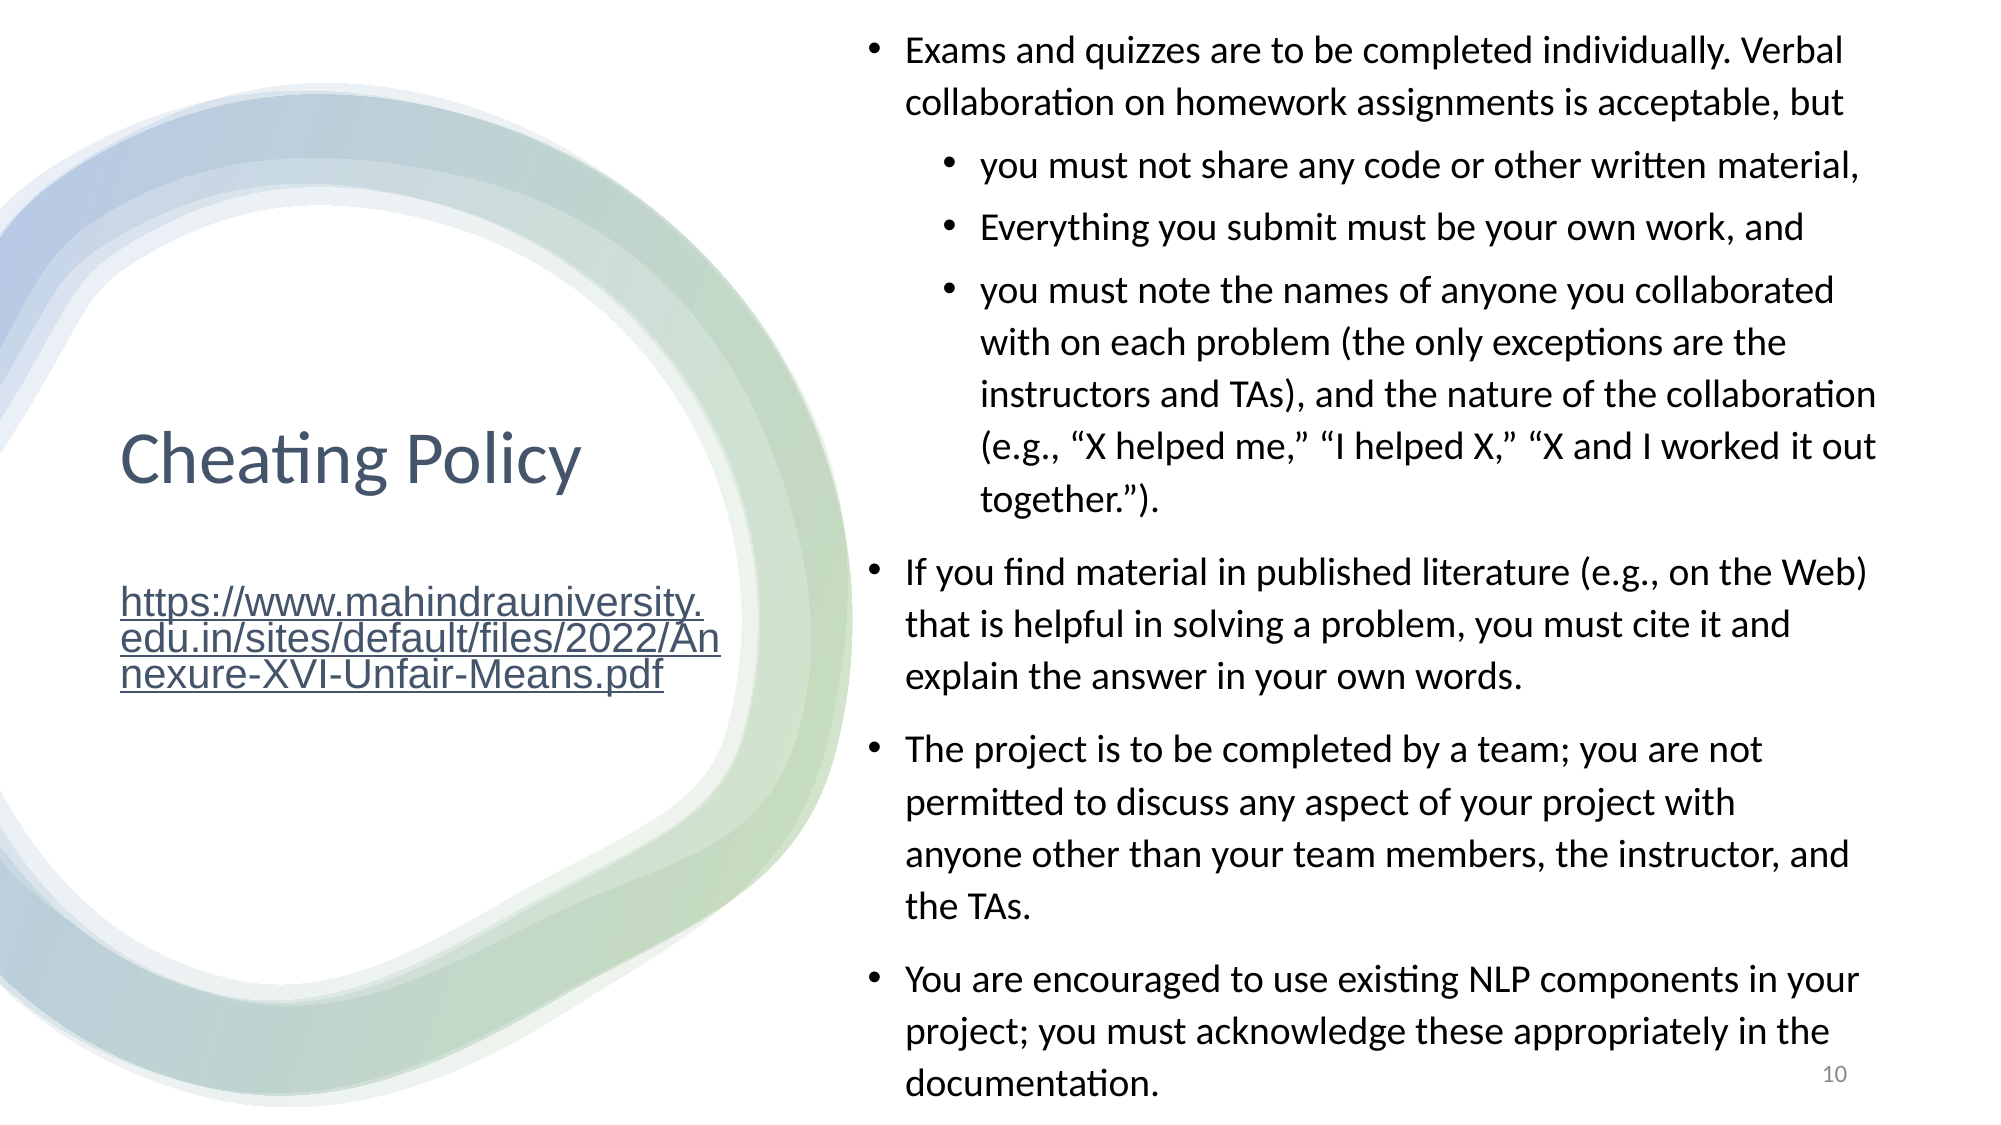

Exams and quizzes are to be completed individually. Verbal collaboration on homework assignments is acceptable, but
you must not share any code or other written material,
Everything you submit must be your own work, and
you must note the names of anyone you collaborated with on each problem (the only exceptions are the instructors and TAs), and the nature of the collaboration (e.g., “X helped me,” “I helped X,” “X and I worked it out together.”).
If you find material in published literature (e.g., on the Web) that is helpful in solving a problem, you must cite it and explain the answer in your own words.
The project is to be completed by a team; you are not permitted to discuss any aspect of your project with anyone other than your team members, the instructor, and the TAs.
You are encouraged to use existing NLP components in your project; you must acknowledge these appropriately in the documentation.

Cheating Policy
https://www.mahindrauniversity.edu.in/sites/default/files/2022/Annexure-XVI-Unfair-Means.pdf

10